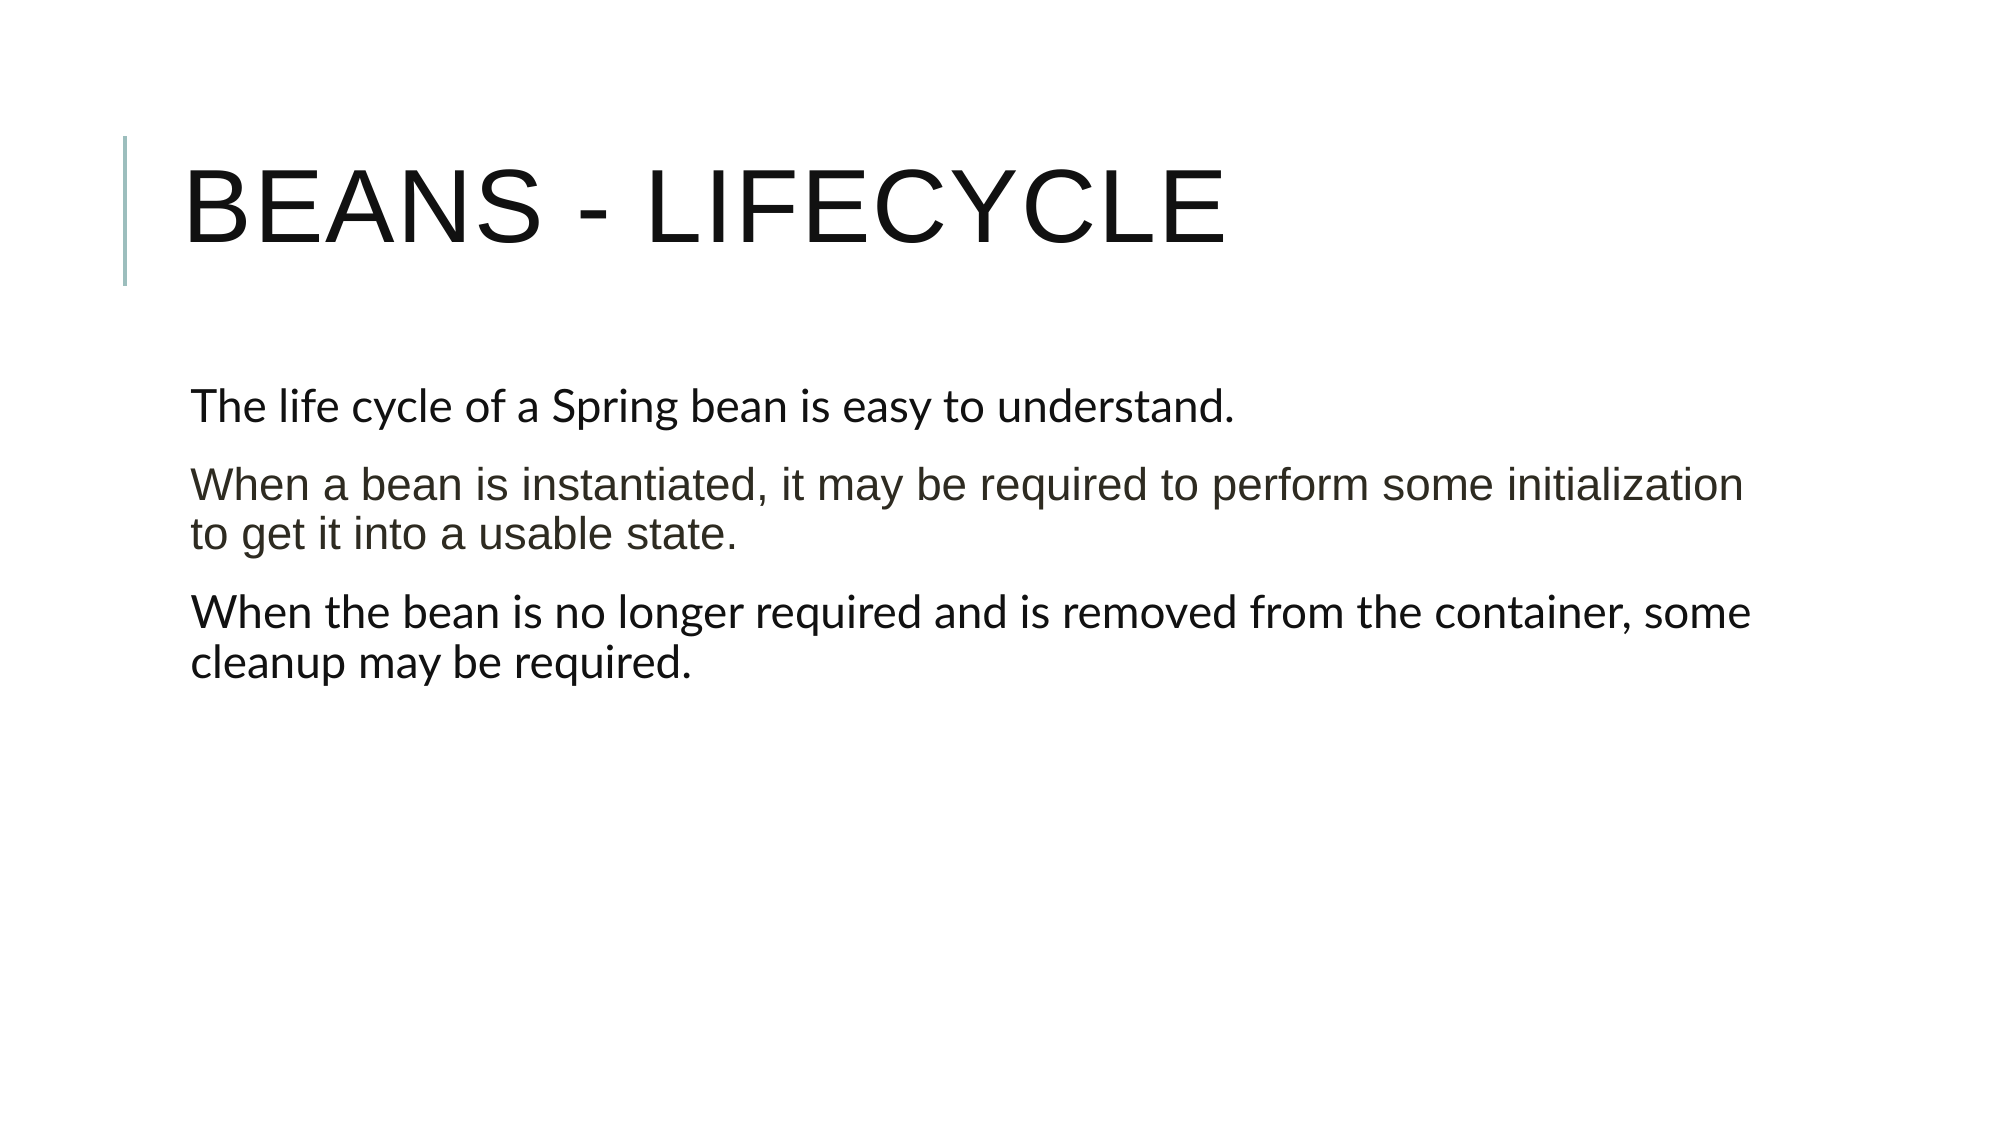

# BEANS - LIFECYCLE
The life cycle of a Spring bean is easy to understand.
When a bean is instantiated, it may be required to perform some initialization to get it into a usable state.
When the bean is no longer required and is removed from the container, some cleanup may be required.